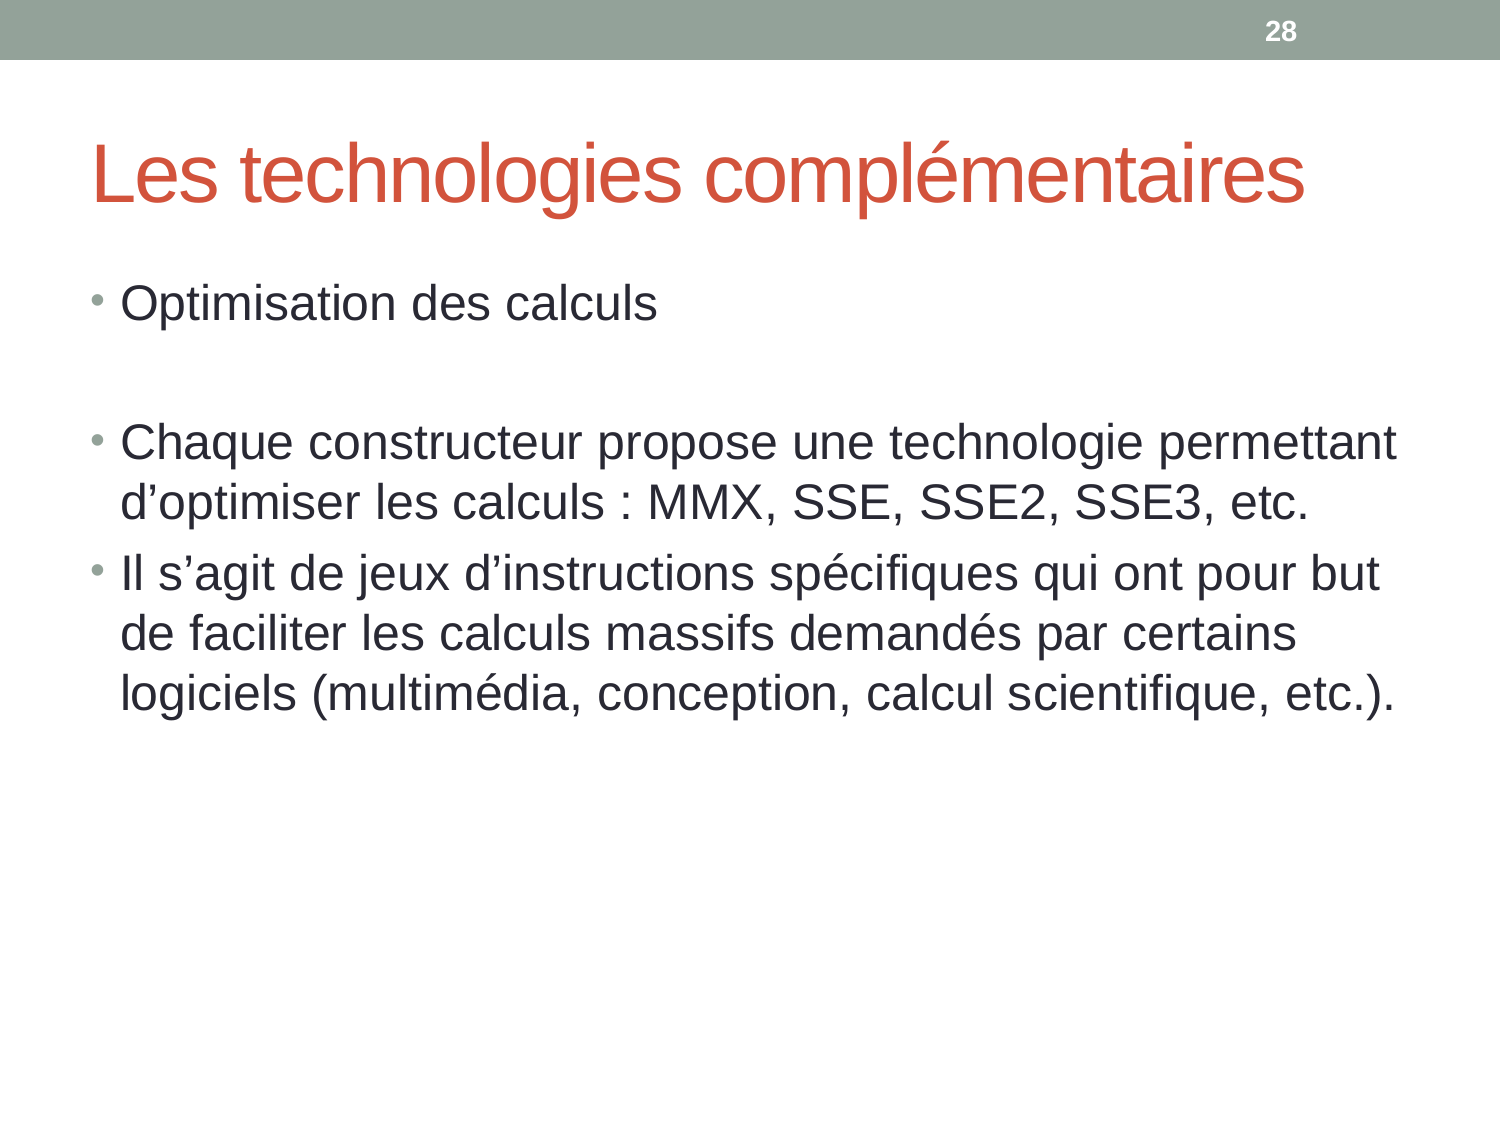

28
# Les technologies complémentaires
Optimisation des calculs

Chaque constructeur propose une technologie permettant d’optimiser les calculs : MMX, SSE, SSE2, SSE3, etc.
Il s’agit de jeux d’instructions spécifiques qui ont pour but de faciliter les calculs massifs demandés par certains logiciels (multimédia, conception, calcul scientifique, etc.).